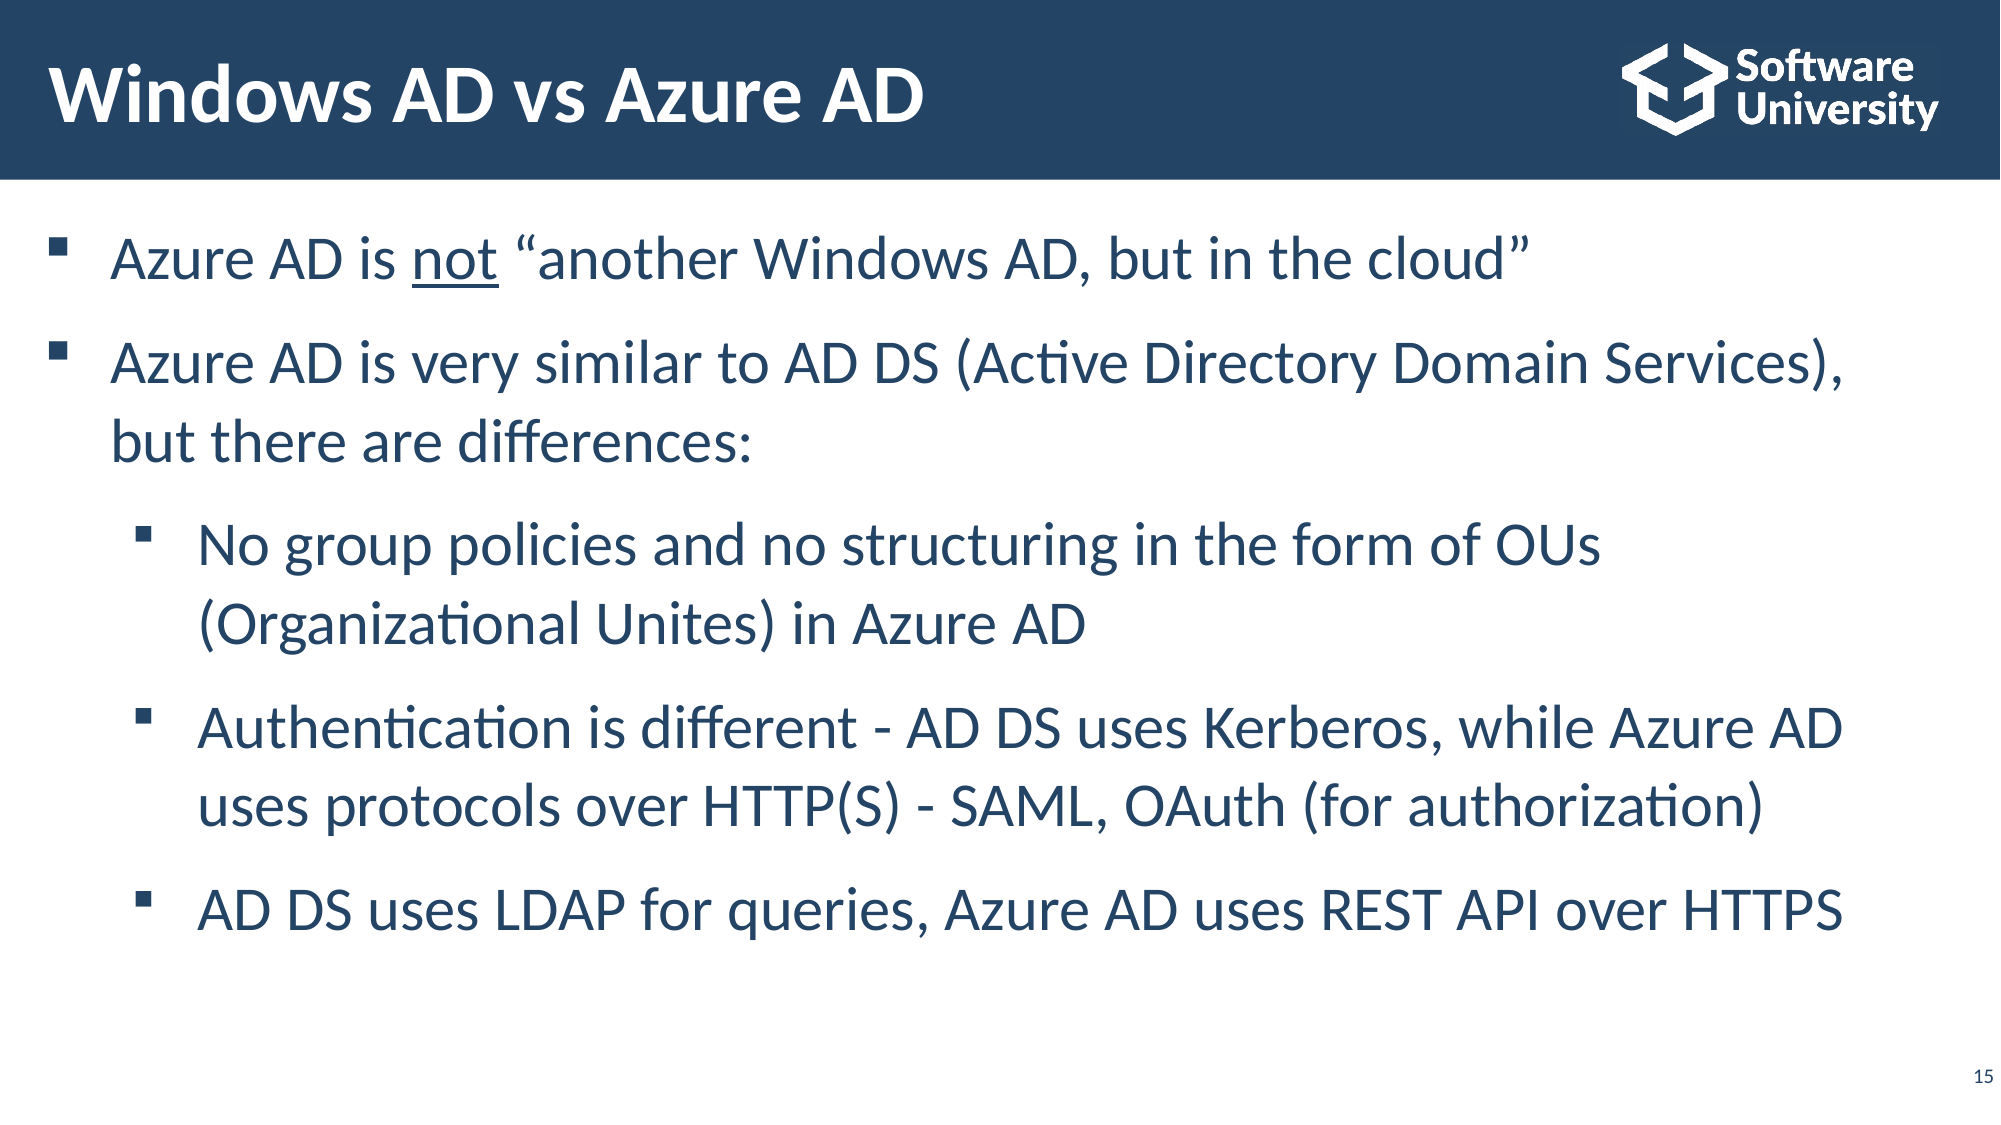

# Windows AD vs Azure AD
Azure AD is not “another Windows AD, but in the cloud”
Azure AD is very similar to AD DS (Active Directory Domain Services),
but there are differences:
No group policies and no structuring in the form of OUs
(Organizational Unites) in Azure AD
Authentication is different - AD DS uses Kerberos, while Azure AD
uses protocols over HTTP(S) - SAML, OAuth (for authorization)
AD DS uses LDAP for queries, Azure AD uses REST API over HTTPS
15